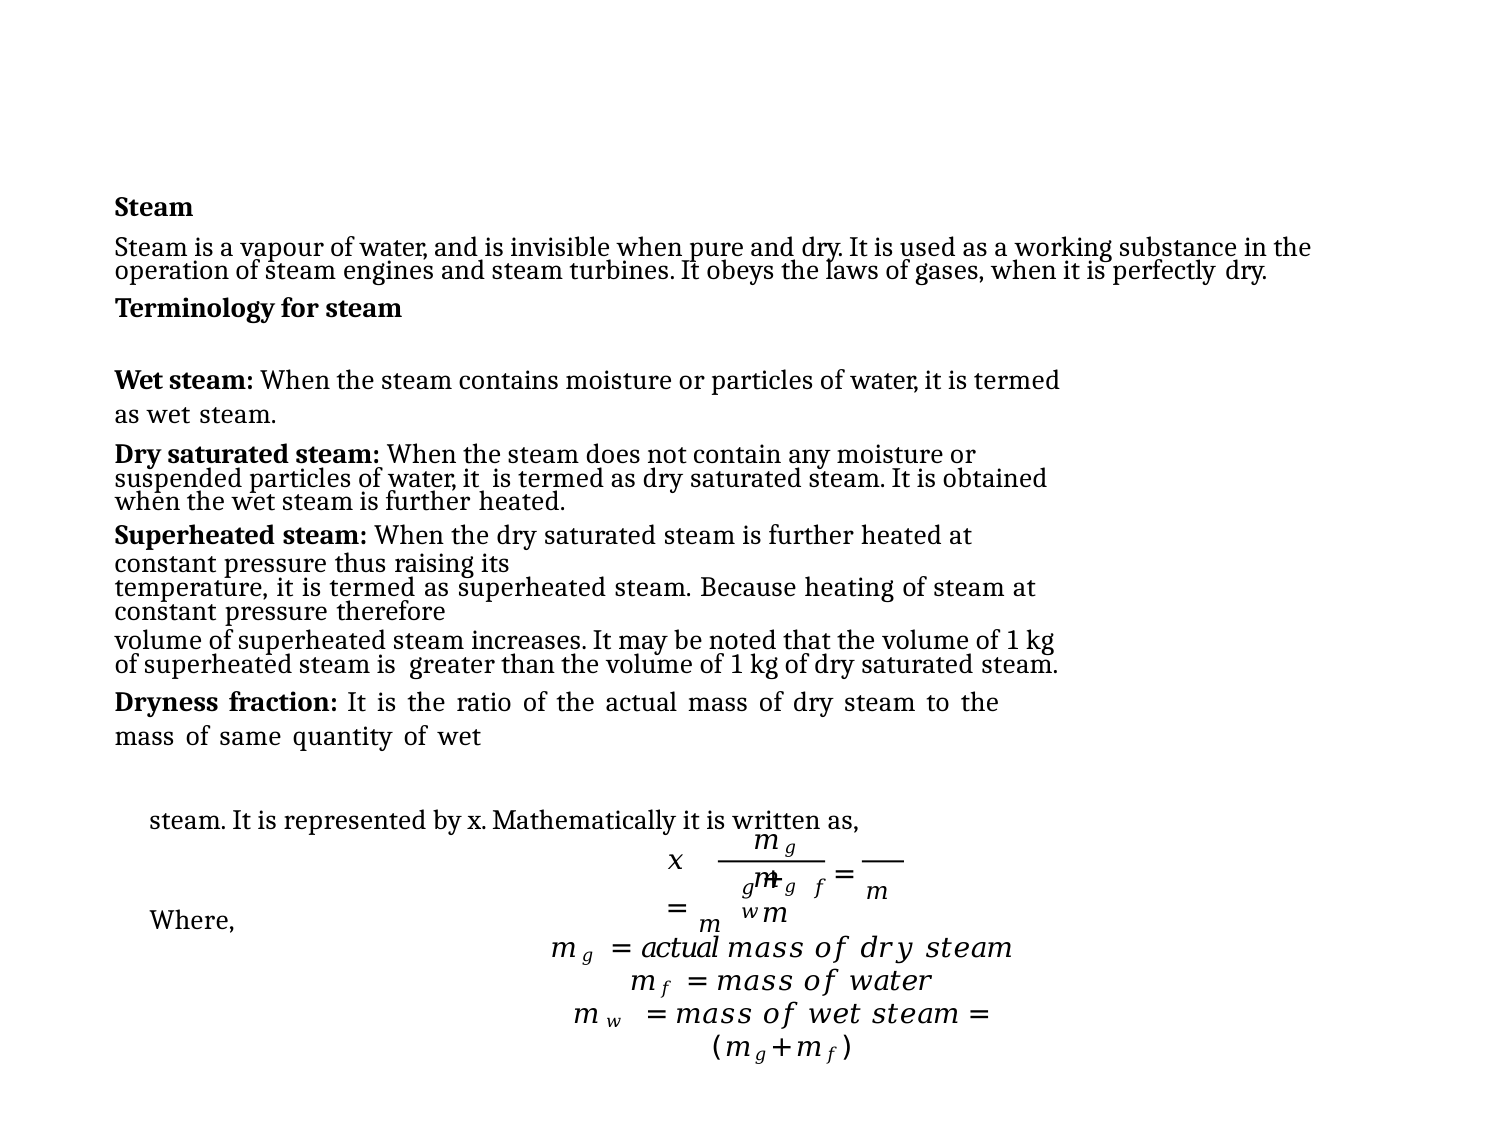

Steam
# Steam is a vapour of water, and is invisible when pure and dry. It is used as a working substance in the  operation of steam engines and steam turbines. It obeys the laws of gases, when it is perfectly dry.
Terminology for steam
Wet steam: When the steam contains moisture or particles of water, it is termed as wet steam.
Dry saturated steam: When the steam does not contain any moisture or suspended particles of water, it  is termed as dry saturated steam. It is obtained when the wet steam is further heated.
Superheated steam: When the dry saturated steam is further heated at constant pressure thus raising its
temperature, it is termed as superheated steam. Because heating of steam at constant pressure therefore
volume of superheated steam increases. It may be noted that the volume of 1 kg of superheated steam is  greater than the volume of 1 kg of dry saturated steam.
Dryness fraction: It is the ratio of the actual mass of dry steam to the mass of same quantity of wet
steam. It is represented by x. Mathematically it is written as,
𝑚𝑔	𝑚𝑔
𝑥 = 𝑚
= 𝑚
+ 𝑚

𝑔	𝑓	𝑤
Where,
𝑚𝑔 = 𝑎𝑐𝑡𝑢𝑎𝑙 𝑚𝑎𝑠𝑠 𝑜𝑓 𝑑𝑟𝑦 𝑠𝑡𝑒𝑎𝑚
𝑚𝑓 = 𝑚𝑎𝑠𝑠 𝑜𝑓 𝑤𝑎𝑡𝑒𝑟
𝑚𝑤 = 𝑚𝑎𝑠𝑠 𝑜𝑓 𝑤𝑒𝑡 𝑠𝑡𝑒𝑎𝑚 = (𝑚𝑔+𝑚𝑓)